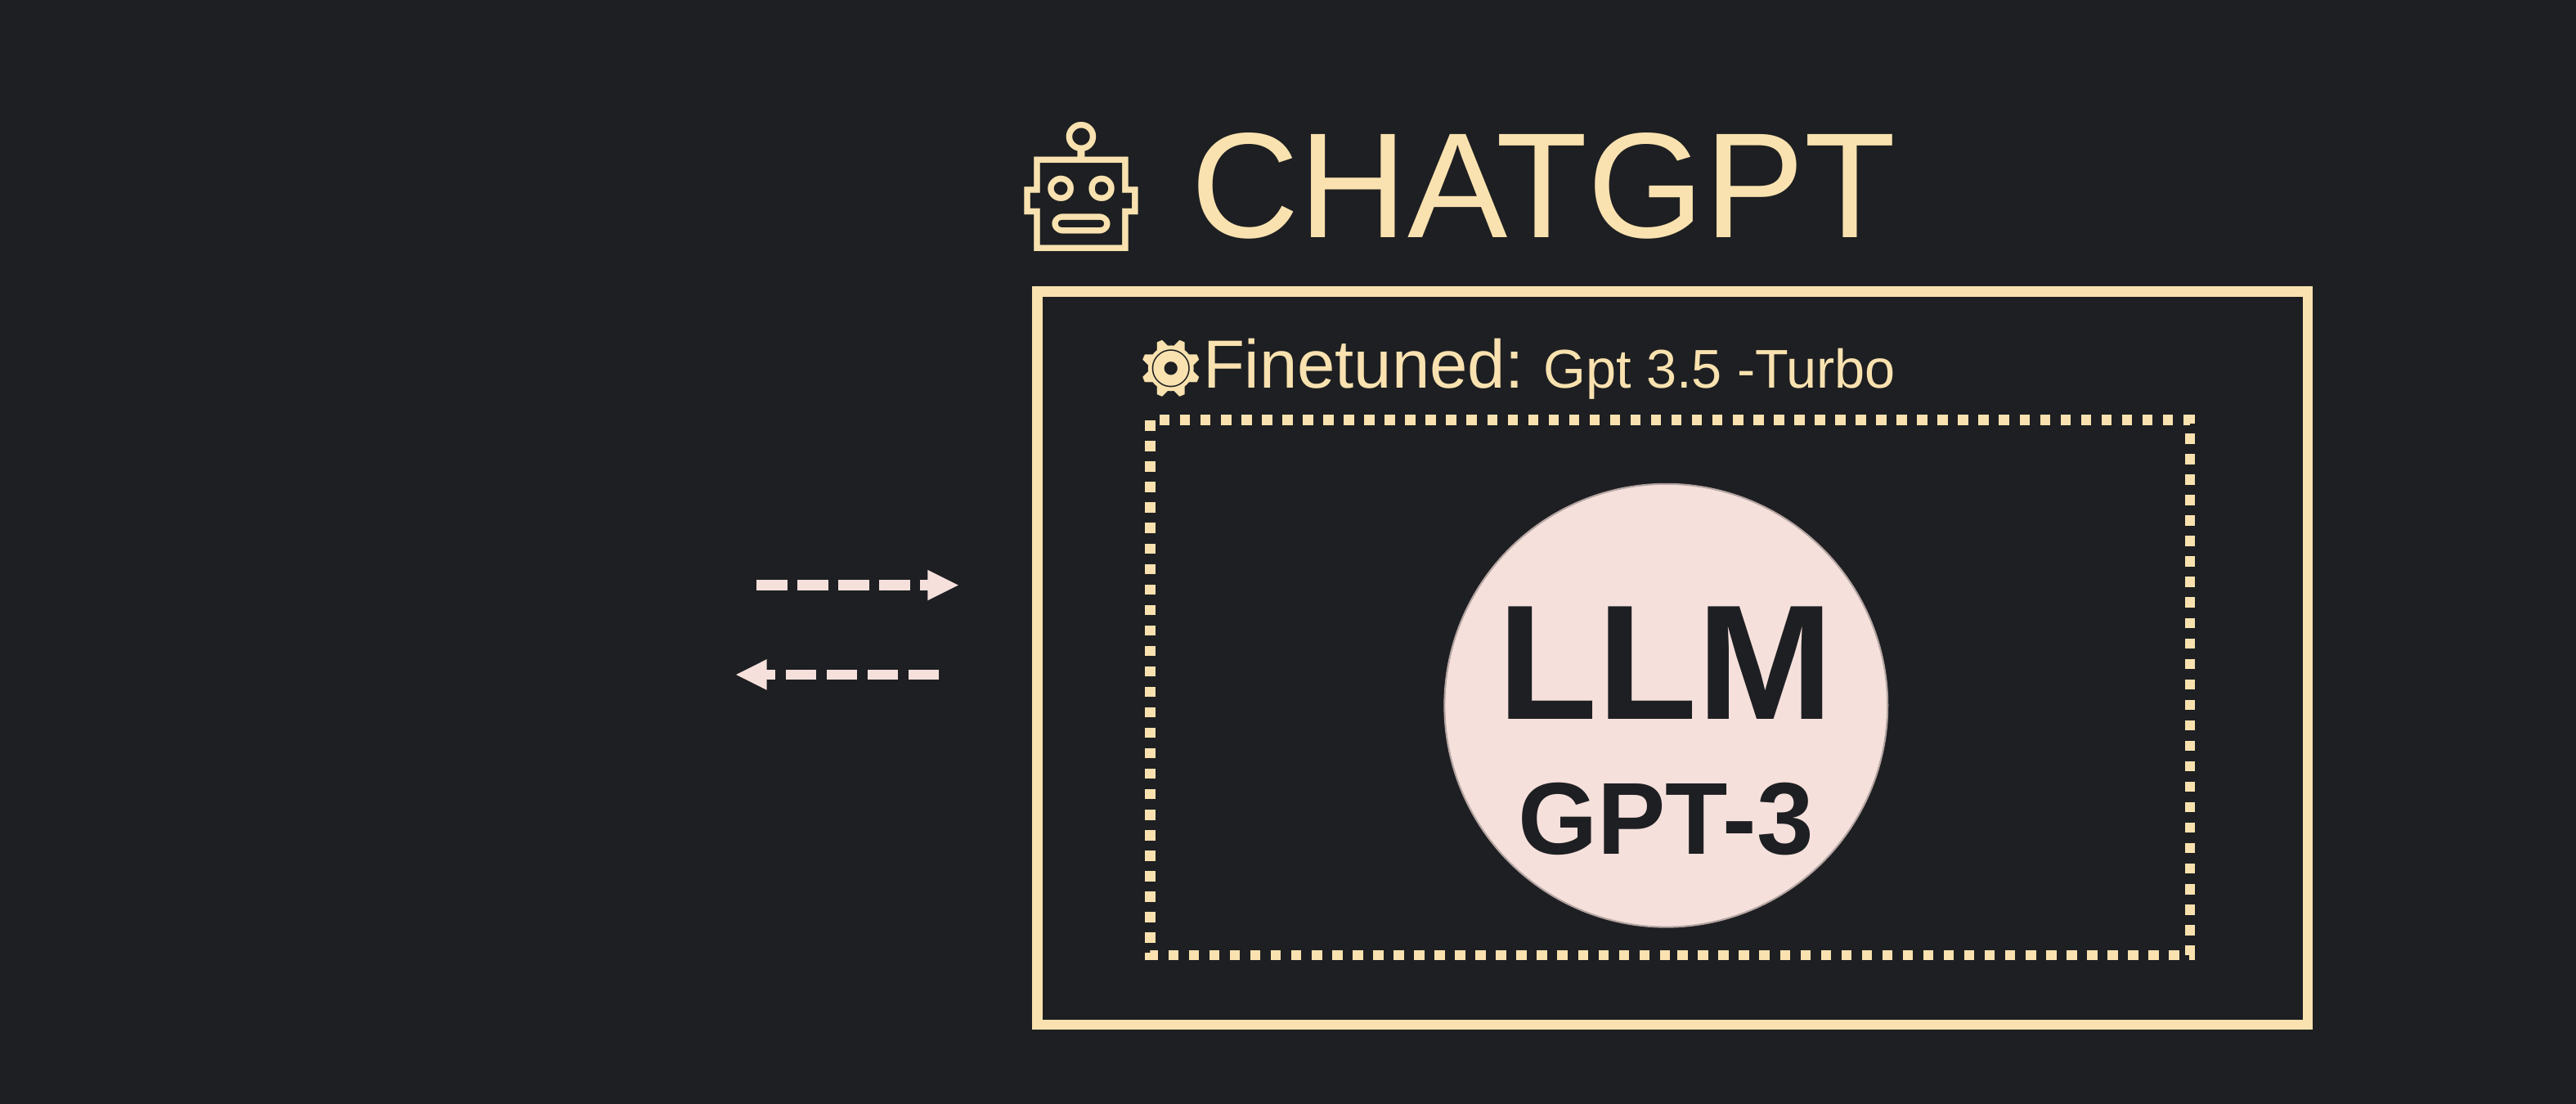

🤖 CHATGPT

⚙Finetuned: Gpt 3.5 -Turbo

🧑
LLM
GPT-3